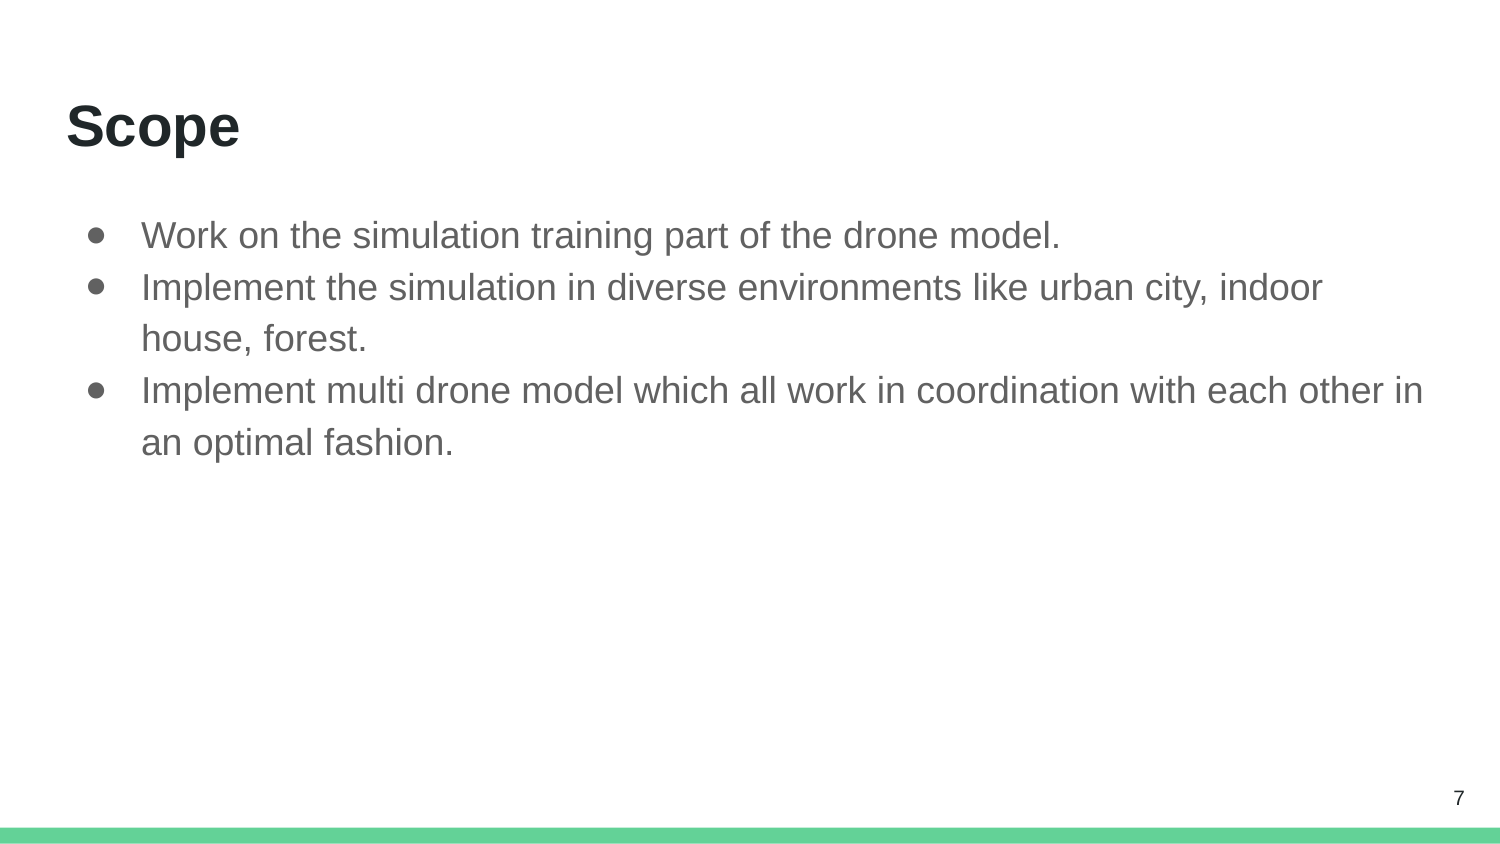

# Scope
Work on the simulation training part of the drone model.
Implement the simulation in diverse environments like urban city, indoor house, forest.
Implement multi drone model which all work in coordination with each other in an optimal fashion.

7